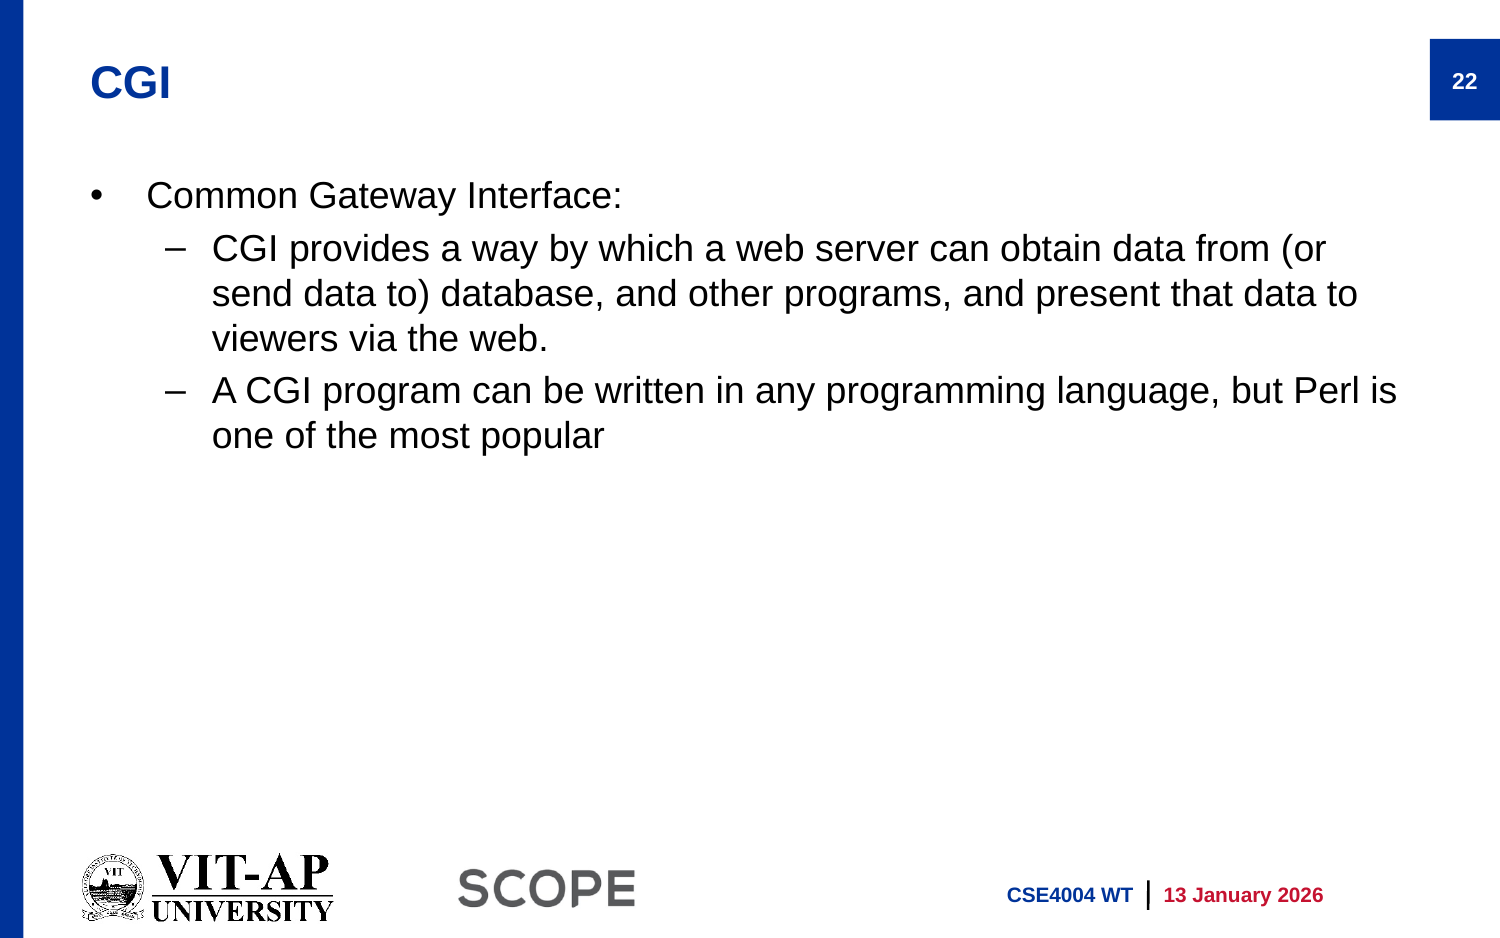

# CGI
22
Common Gateway Interface:
CGI provides a way by which a web server can obtain data from (or send data to) database, and other programs, and present that data to viewers via the web.
A CGI program can be written in any programming language, but Perl is one of the most popular

CSE4004 WT
13 January 2026